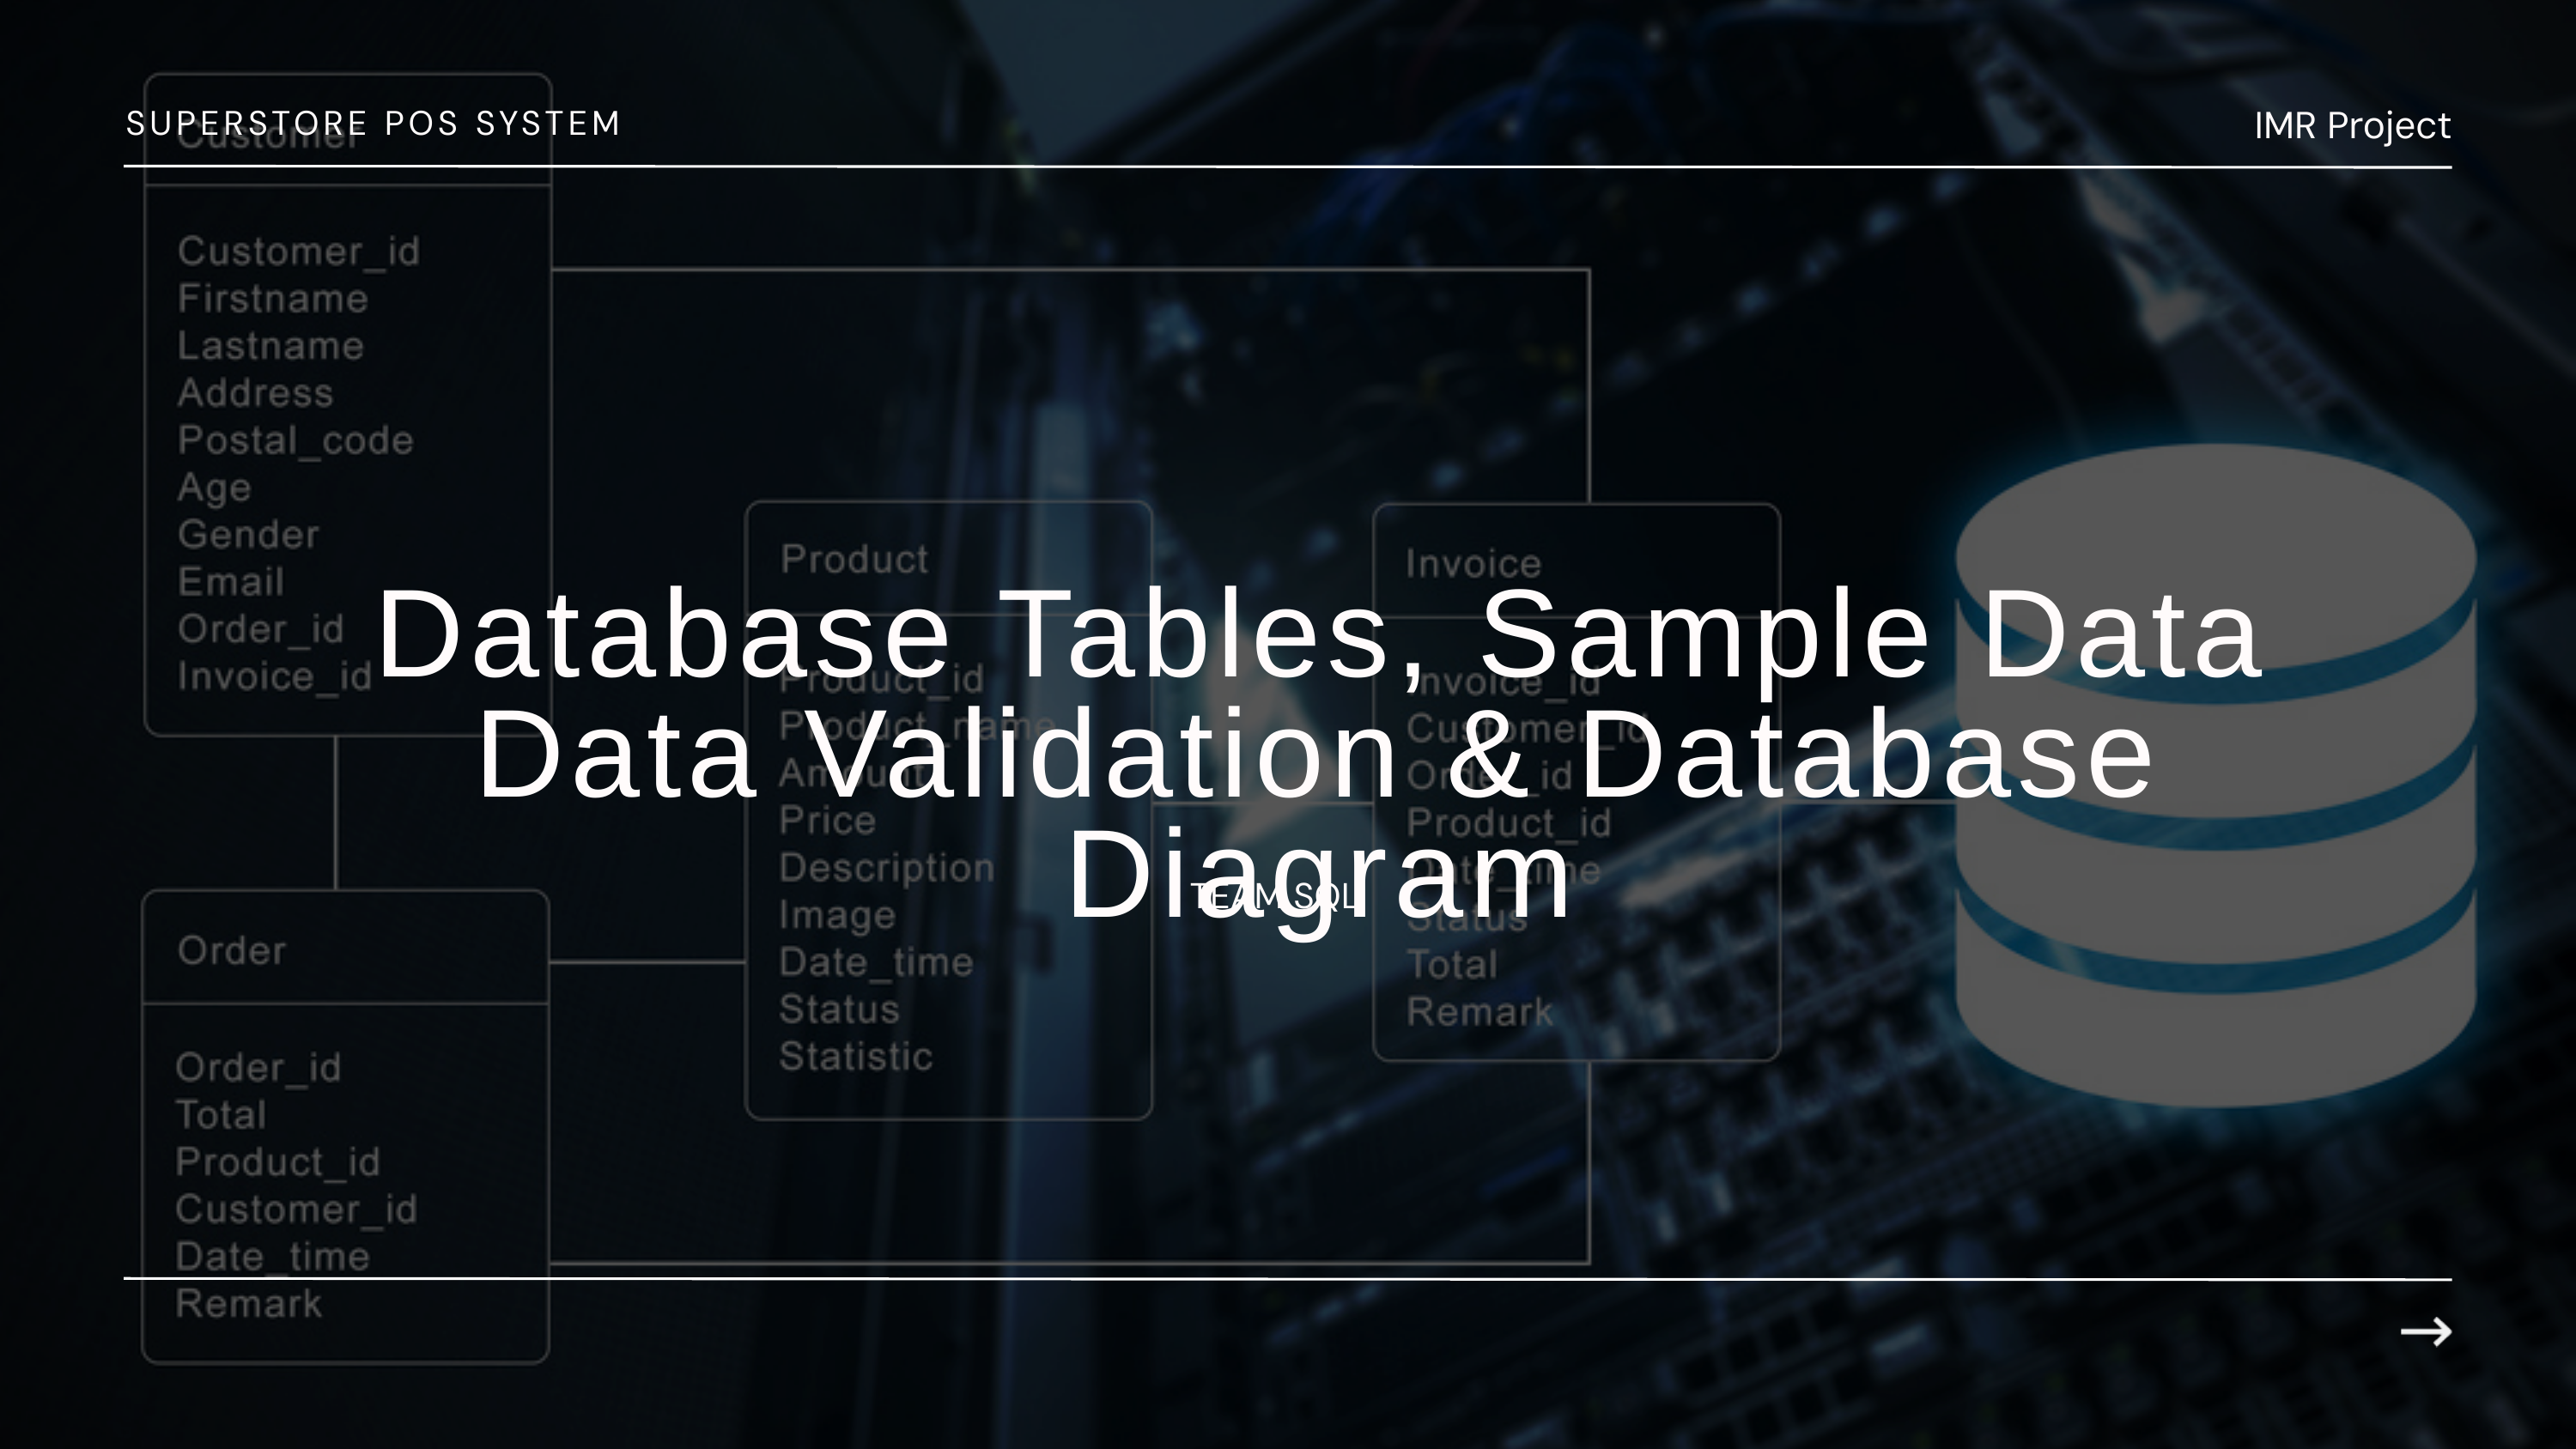

IMR Project
SUPERSTORE POS SYSTEM

Database Tables, Sample Data
Data Validation & Database Diagram
TEAM SQL